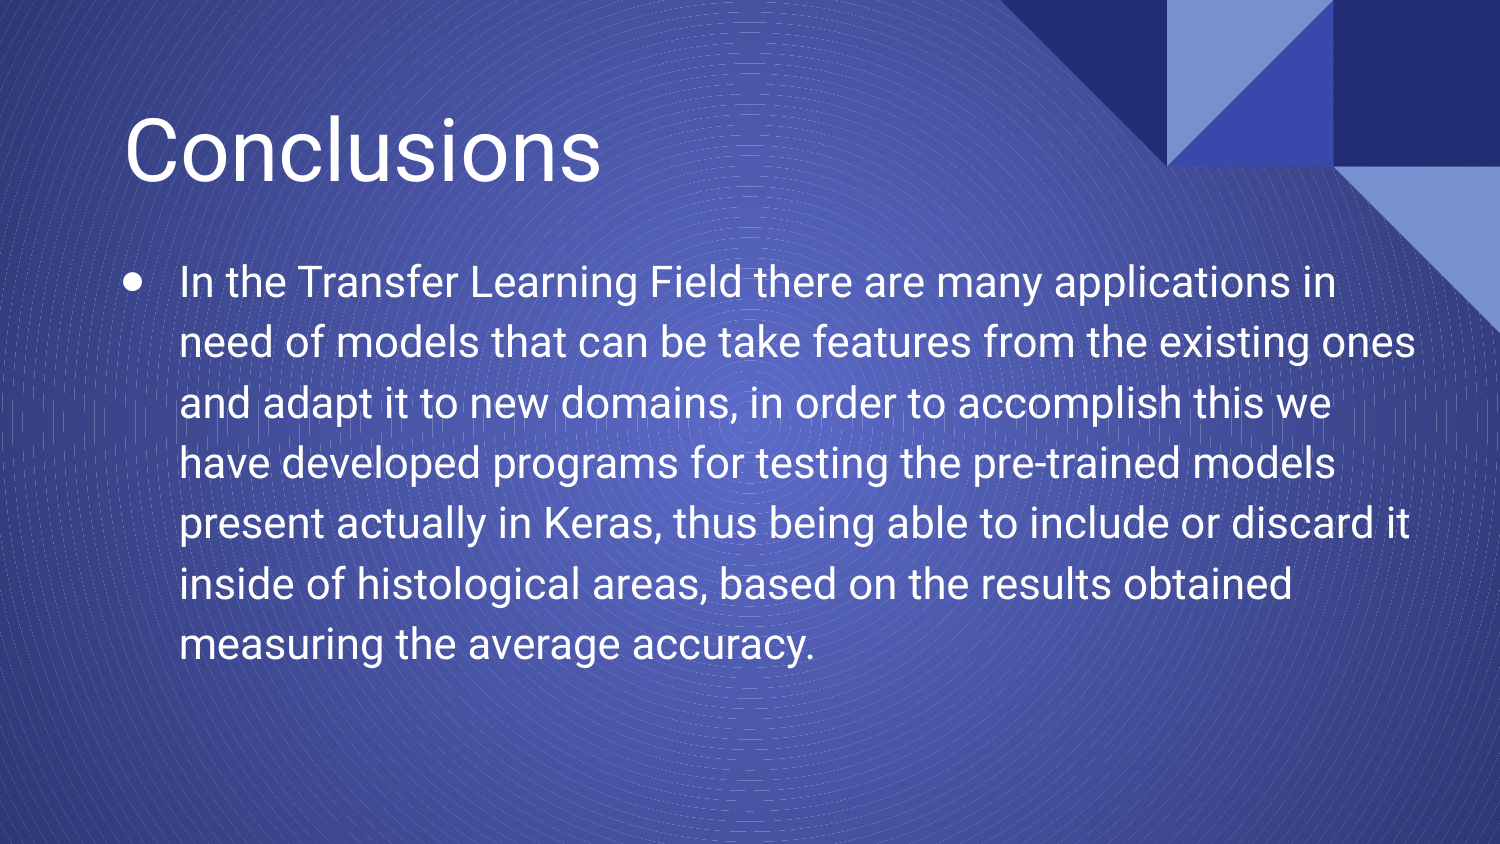

# Conclusions
In the Transfer Learning Field there are many applications in need of models that can be take features from the existing ones and adapt it to new domains, in order to accomplish this we have developed programs for testing the pre-trained models present actually in Keras, thus being able to include or discard it inside of histological areas, based on the results obtained measuring the average accuracy.